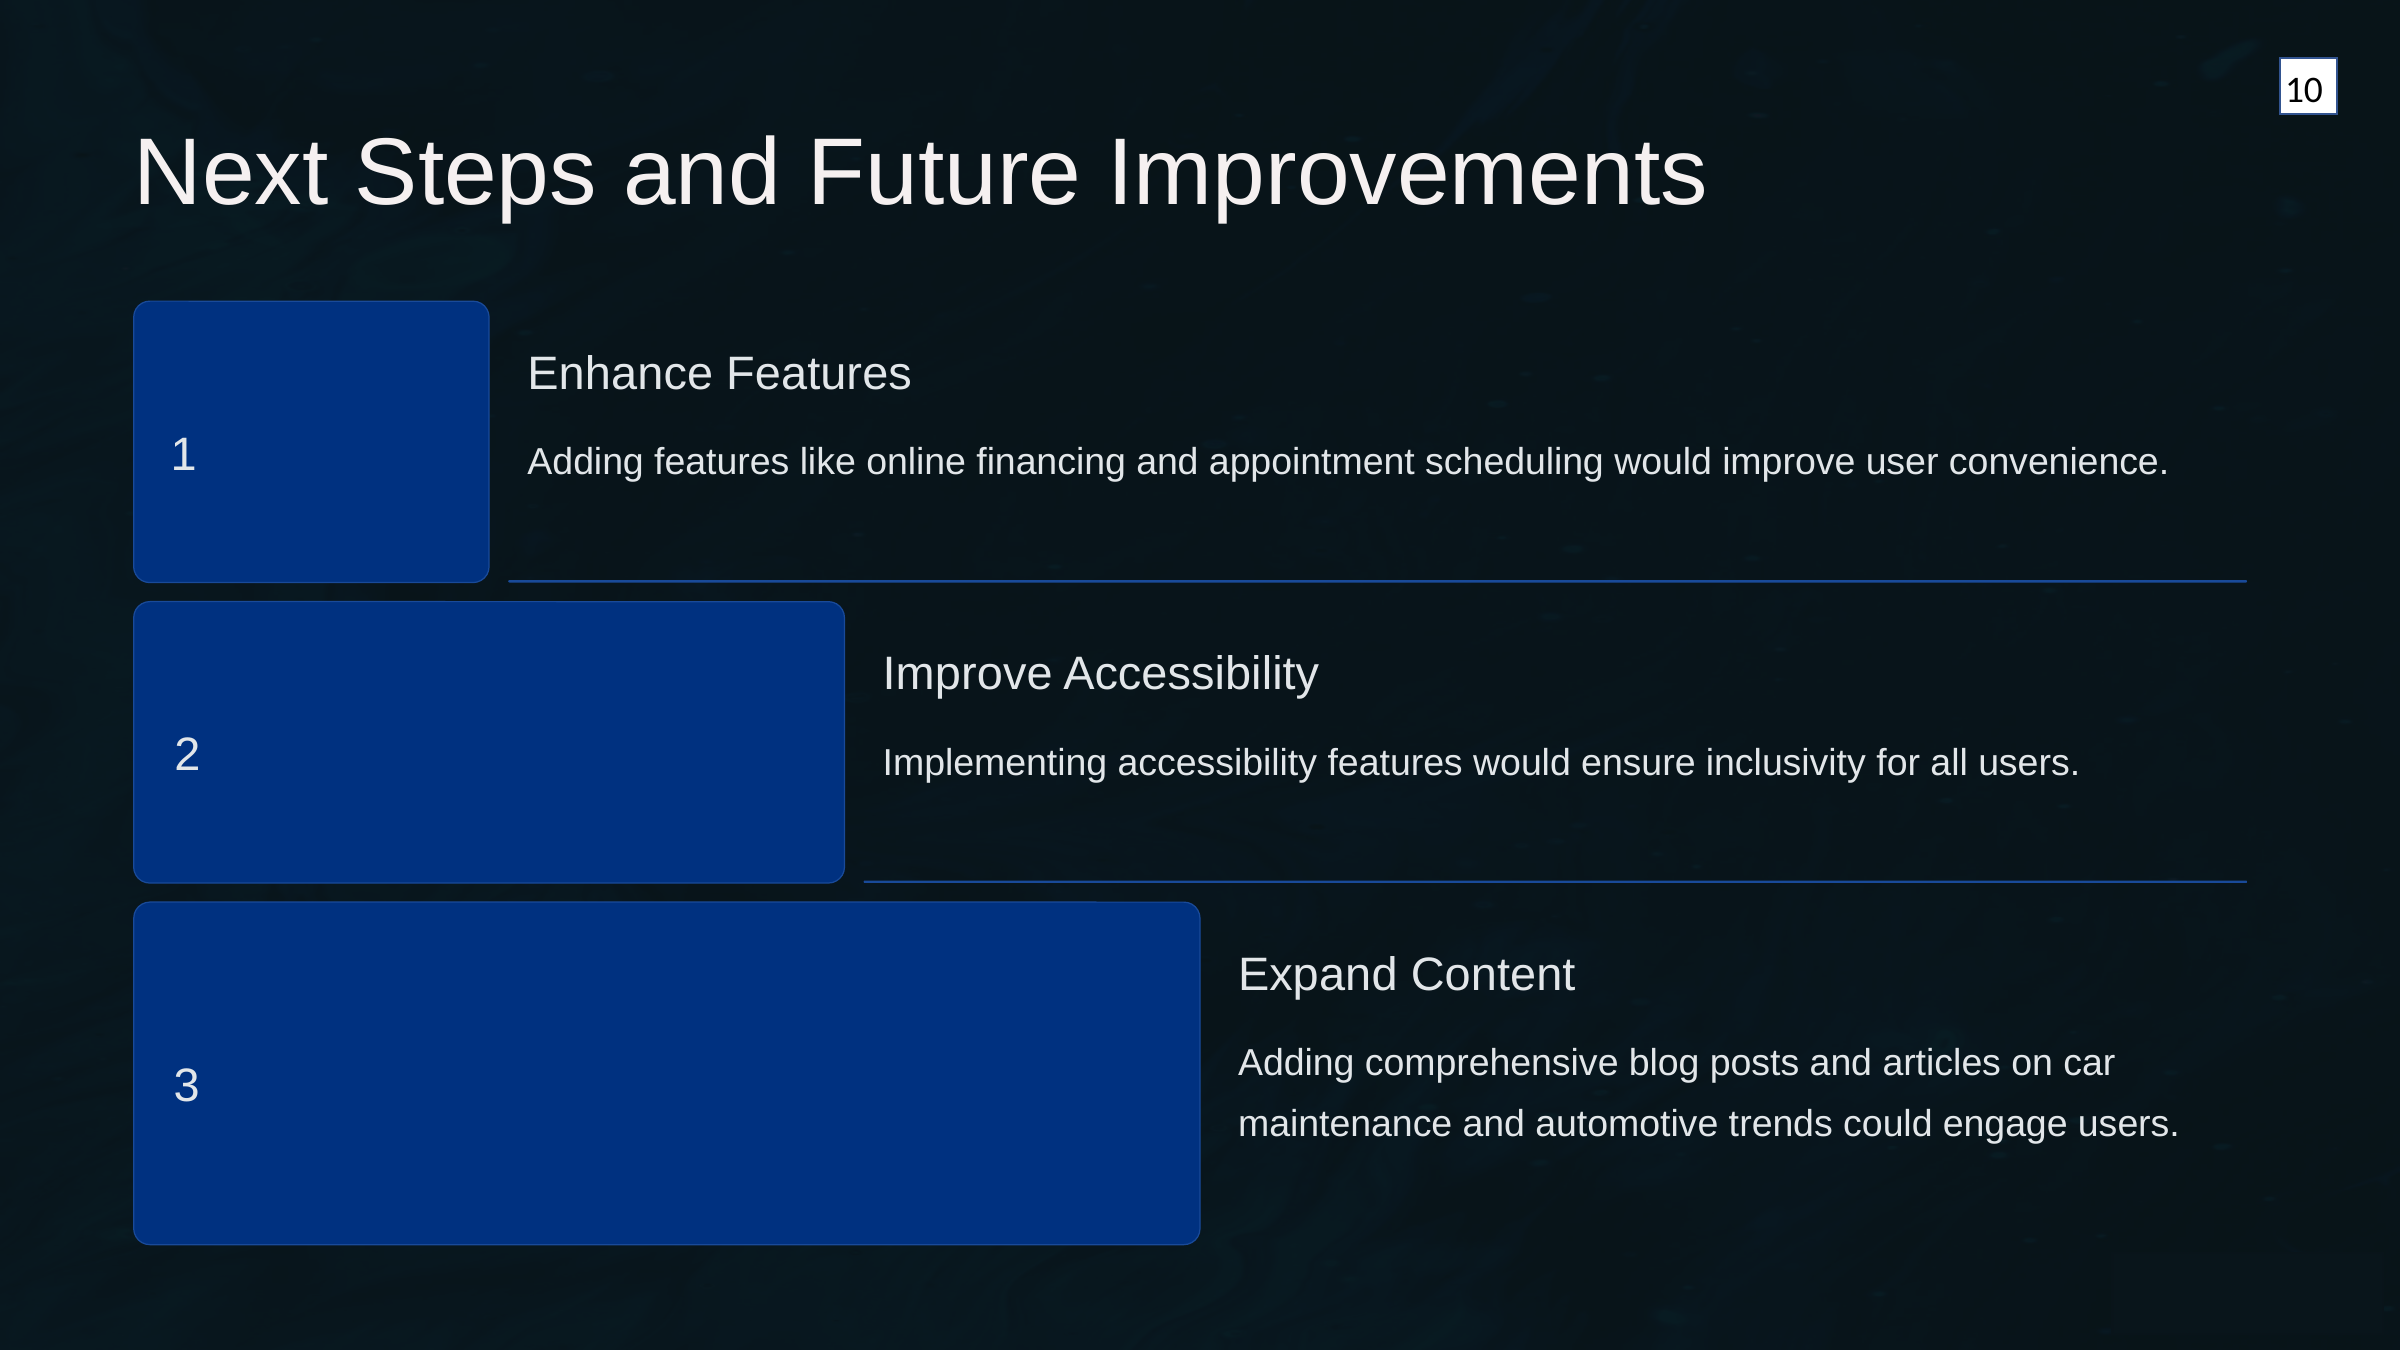

10

Next Steps and Future Improvements

Enhance Features
1
Adding features like online financing and appointment scheduling would improve user convenience.

Improve Accessibility
2
Implementing accessibility features would ensure inclusivity for all users.

Expand Content
Adding comprehensive blog posts and articles on car maintenance and automotive trends could engage users.
3